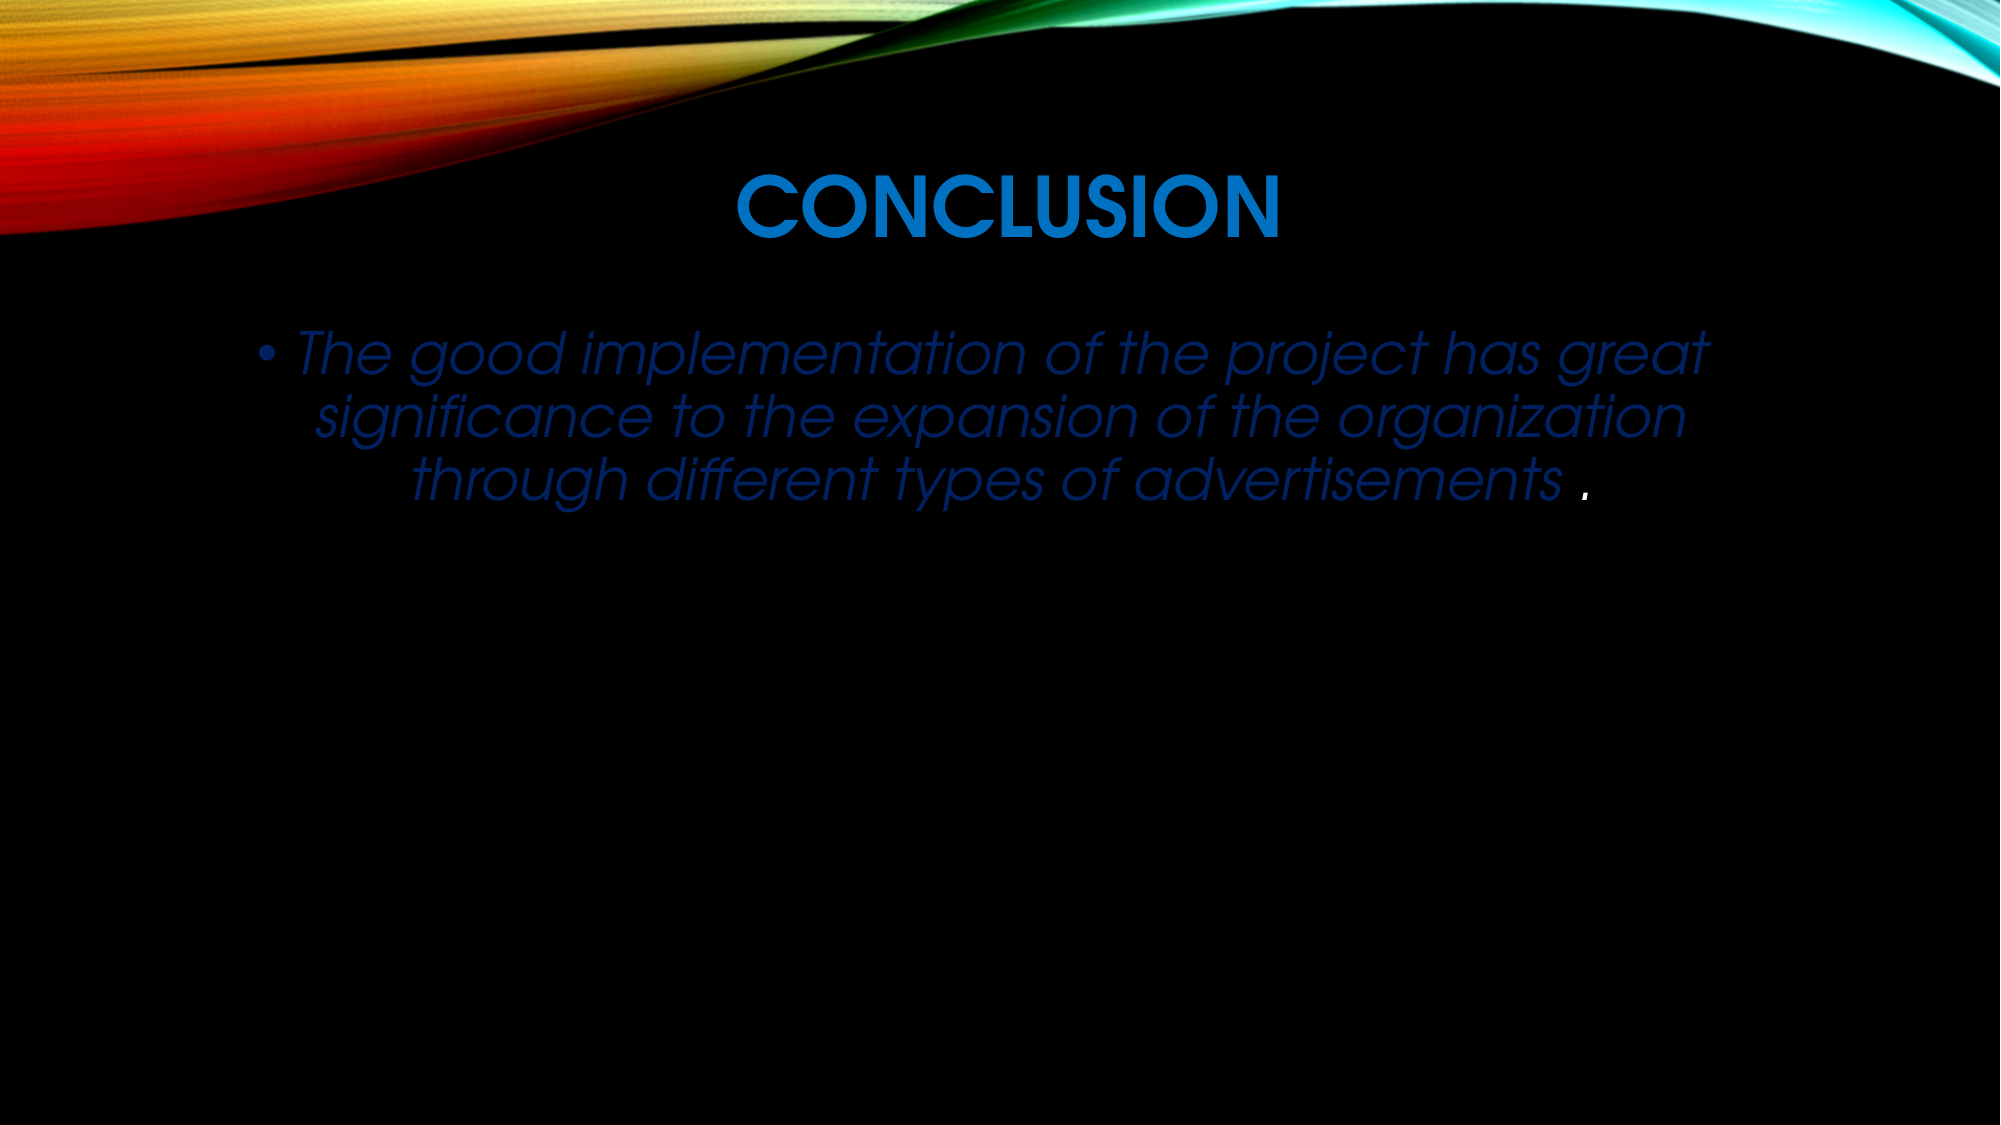

# conclusion
The good implementation of the project has great significance to the expansion of the organization through different types of advertisements .